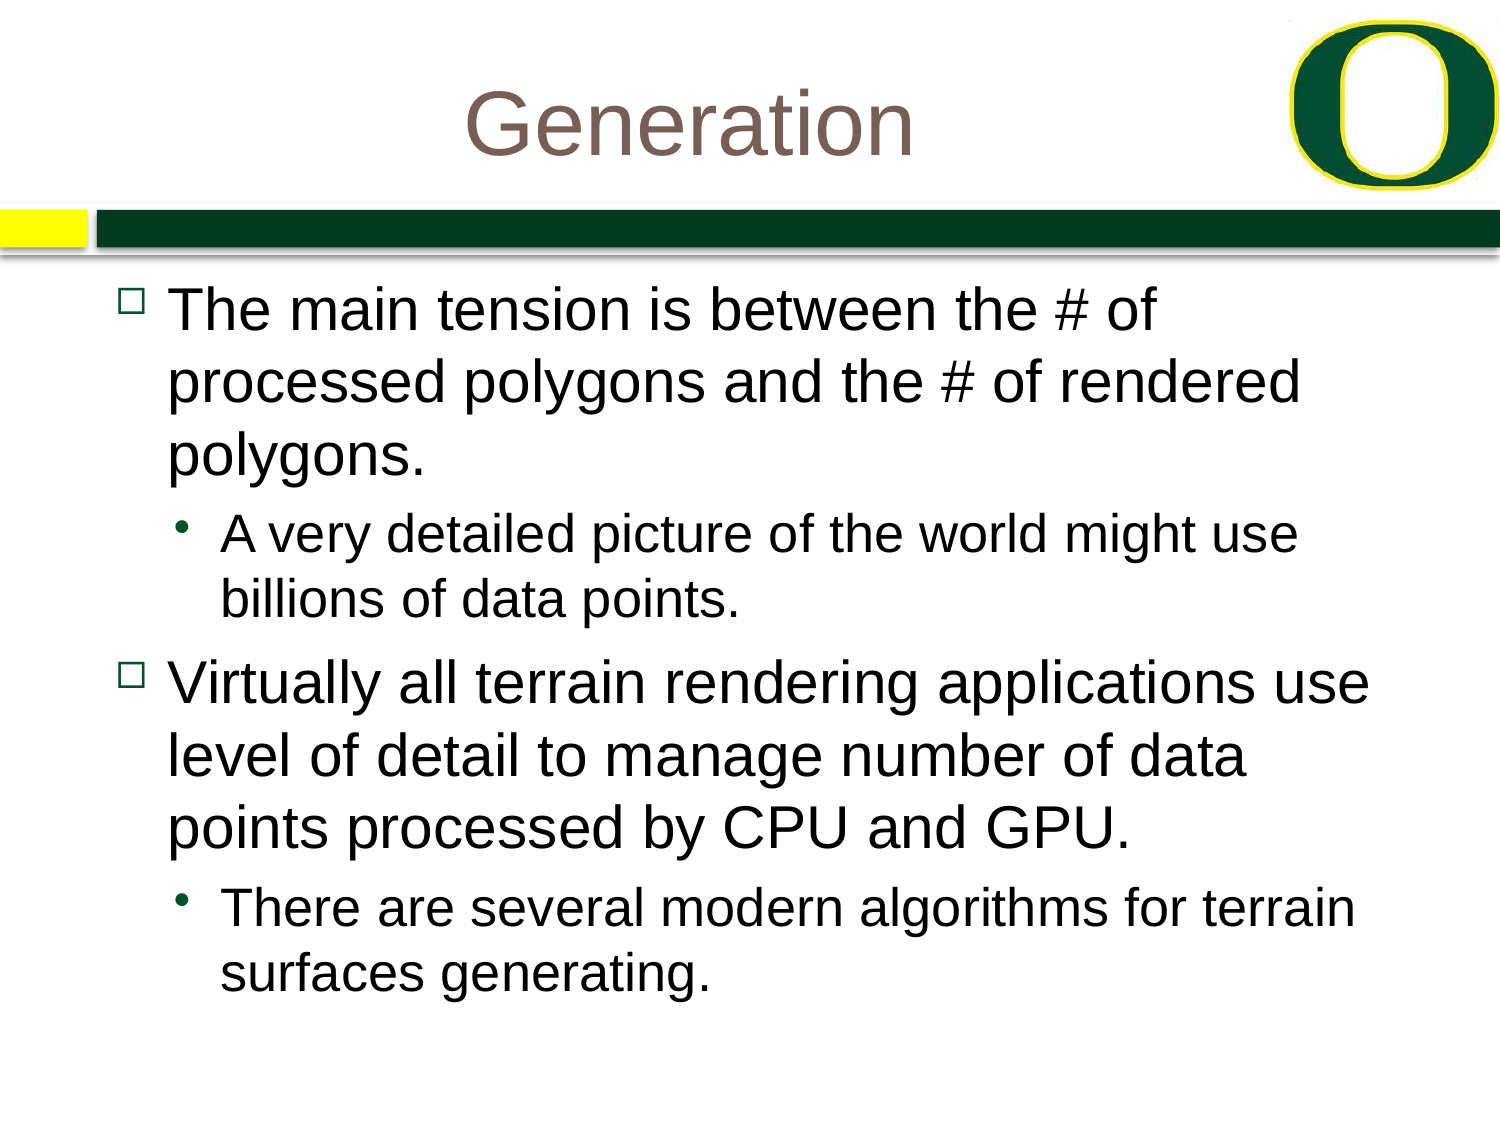

# Generation
The main tension is between the # of processed polygons and the # of rendered polygons.
A very detailed picture of the world might use billions of data points.
Virtually all terrain rendering applications use level of detail to manage number of data points processed by CPU and GPU.
There are several modern algorithms for terrain surfaces generating.